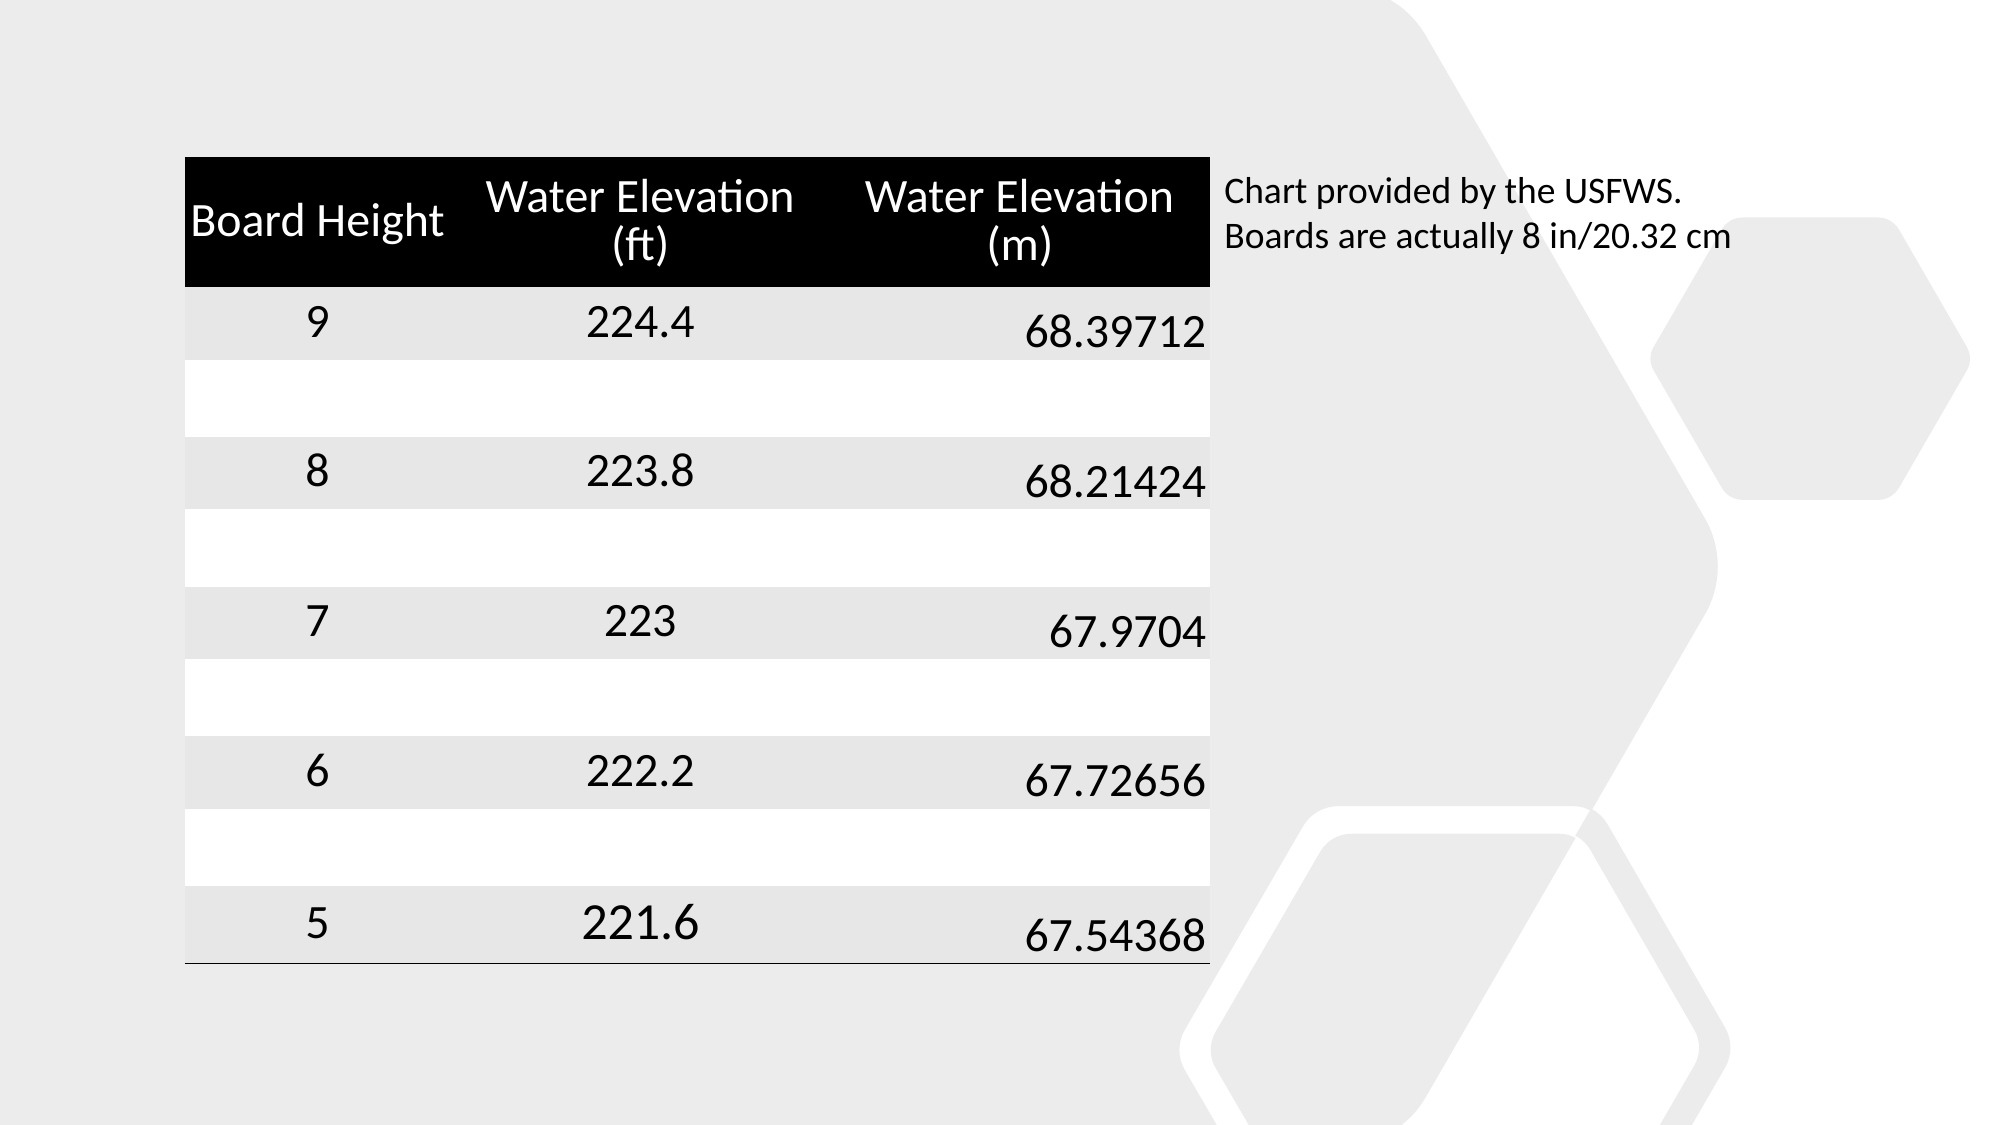

| Board Height | Water Elevation (ft) | Water Elevation (m) |
| --- | --- | --- |
| 9 | 224.4 | 68.39712 |
|  |  |  |
| 8 | 223.8 | 68.21424 |
|  |  |  |
| 7 | 223 | 67.9704 |
|  |  |  |
| 6 | 222.2 | 67.72656 |
|  |  |  |
| 5 | 221.6 | 67.54368 |
Chart provided by the USFWS.
Boards are actually 8 in/20.32 cm